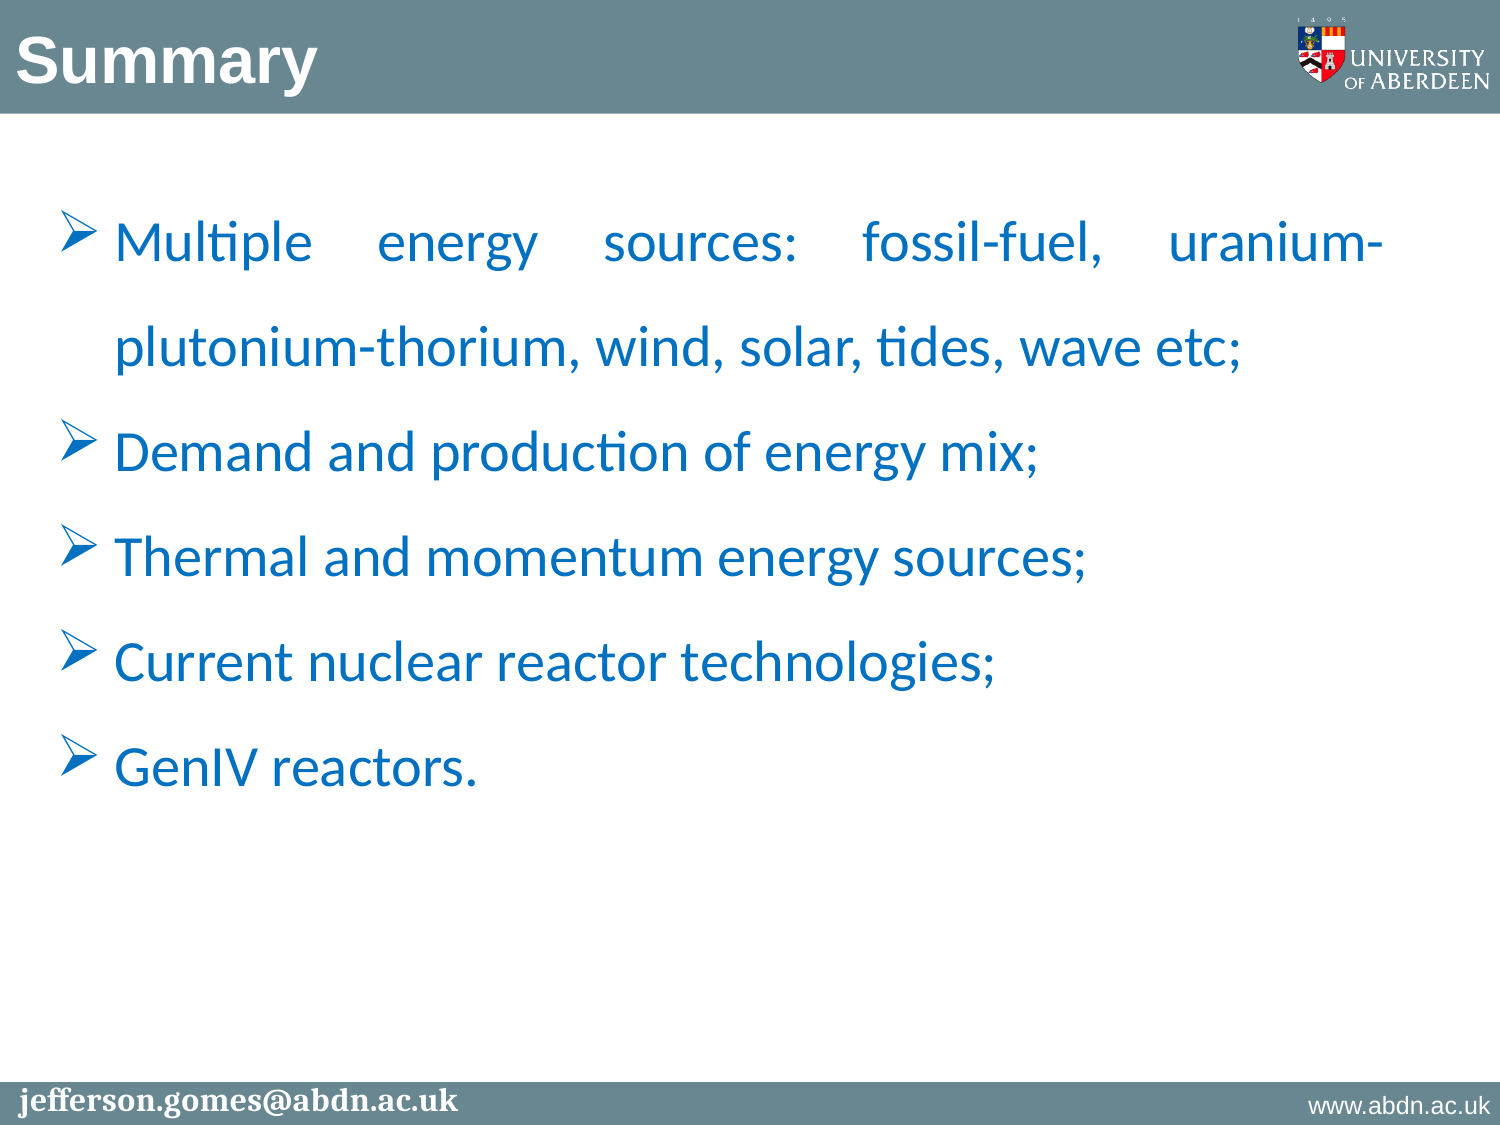

Summary
Multiple energy sources: fossil-fuel, uranium-plutonium-thorium, wind, solar, tides, wave etc;
Demand and production of energy mix;
Thermal and momentum energy sources;
Current nuclear reactor technologies;
GenIV reactors.

# Energy Consumption
jefferson.gomes@abdn.ac.uk